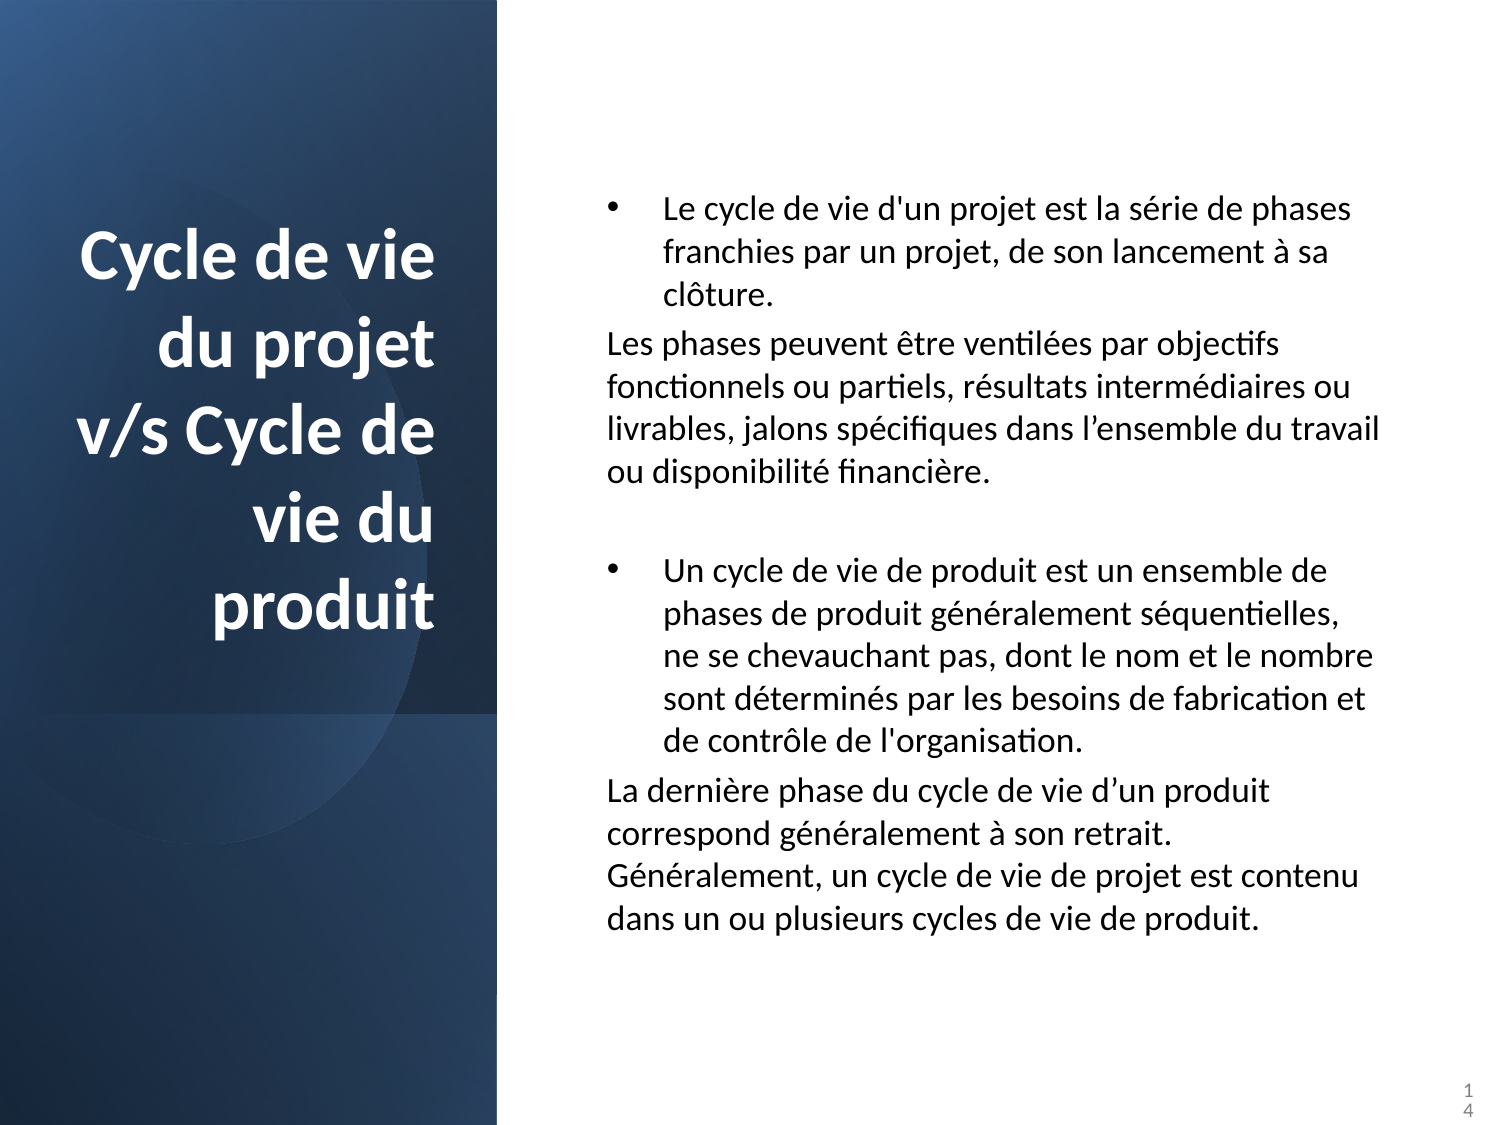

# Cycle de vie du projet v/s Cycle de vie du produit
Le cycle de vie d'un projet est la série de phases franchies par un projet, de son lancement à sa clôture.
Les phases peuvent être ventilées par objectifs fonctionnels ou partiels, résultats intermédiaires ou livrables, jalons spécifiques dans l’ensemble du travail ou disponibilité financière.

Un cycle de vie de produit est un ensemble de phases de produit généralement séquentielles, ne se chevauchant pas, dont le nom et le nombre sont déterminés par les besoins de fabrication et de contrôle de l'organisation.
La dernière phase du cycle de vie d’un produit correspond généralement à son retrait. Généralement, un cycle de vie de projet est contenu dans un ou plusieurs cycles de vie de produit.

14